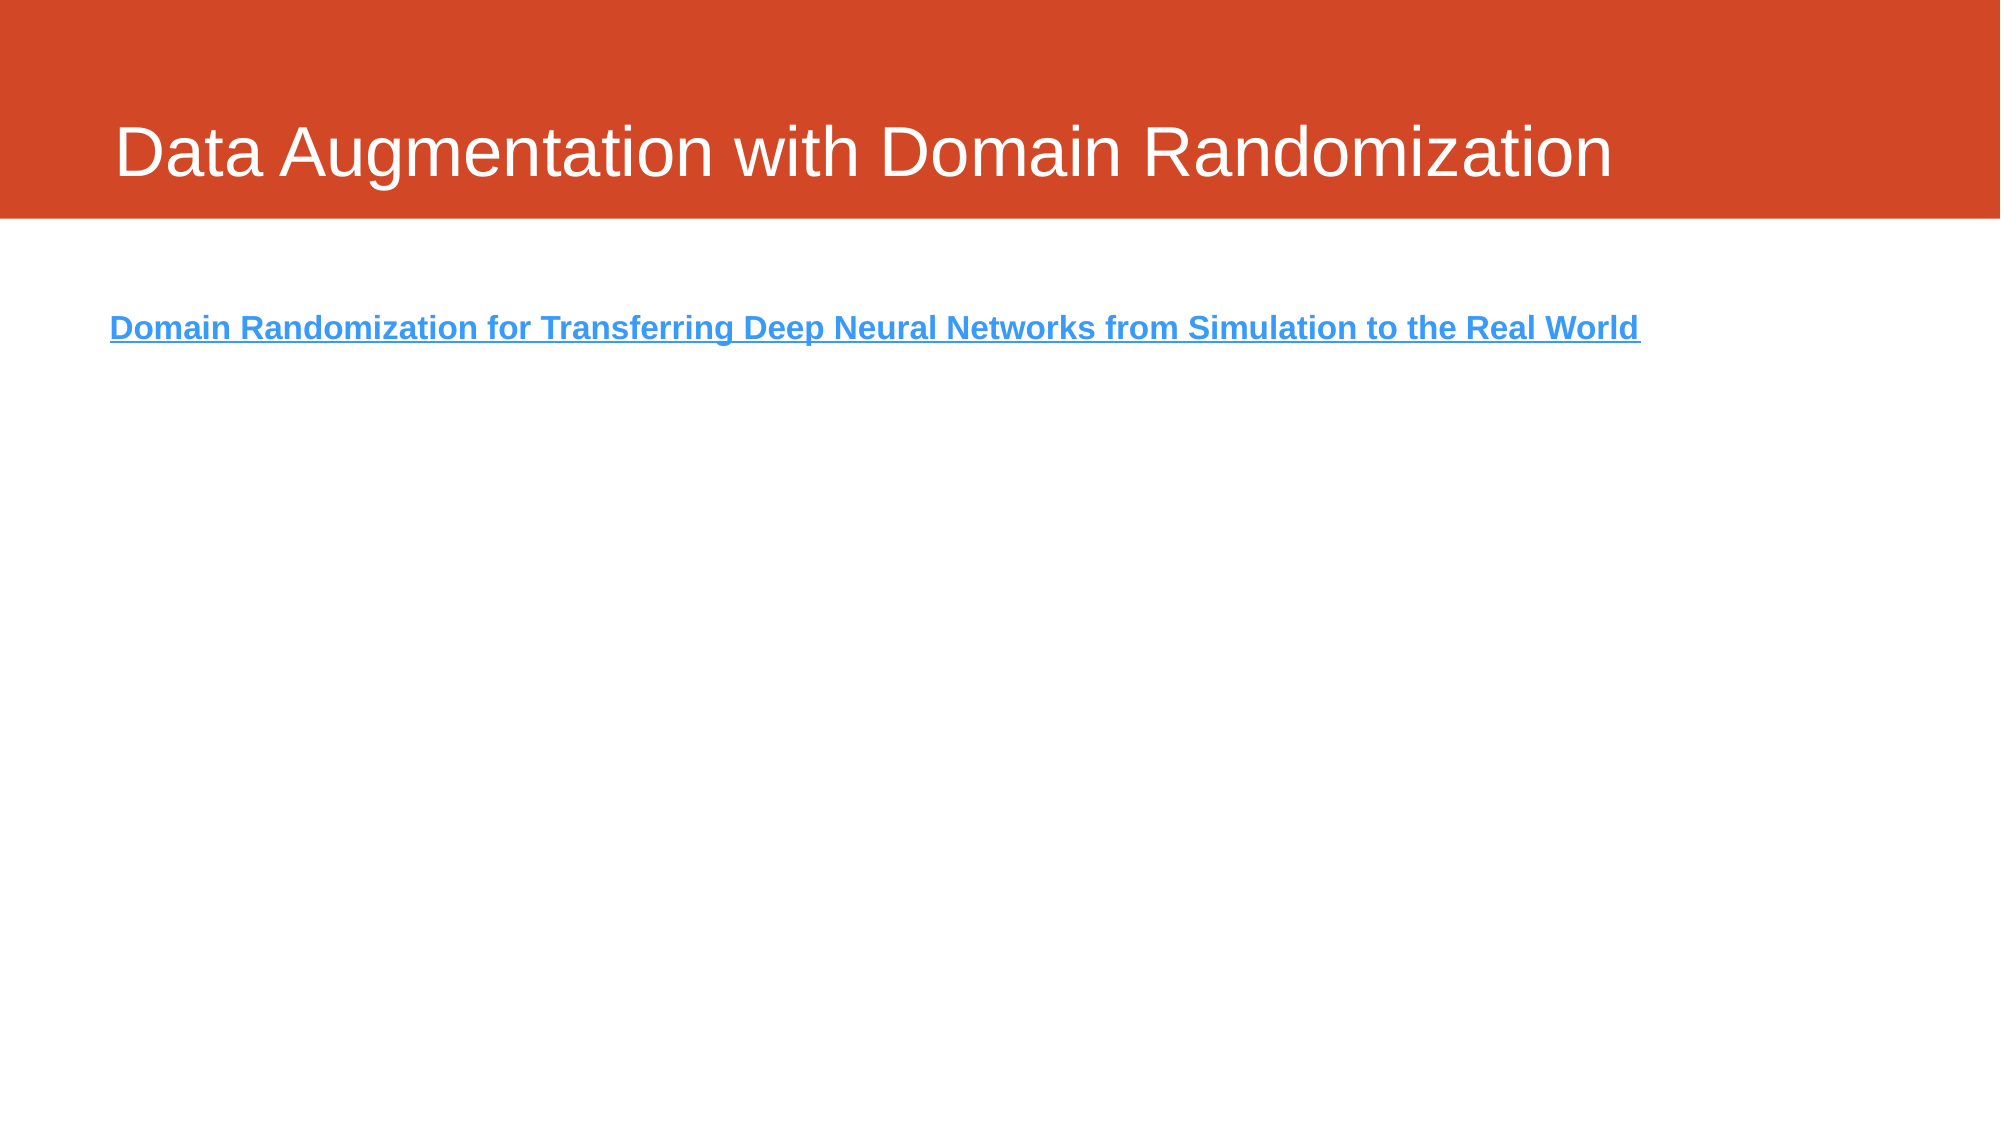

# Data Augmentation with Domain Randomization
Domain Randomization for Transferring Deep Neural Networks from Simulation to the Real World